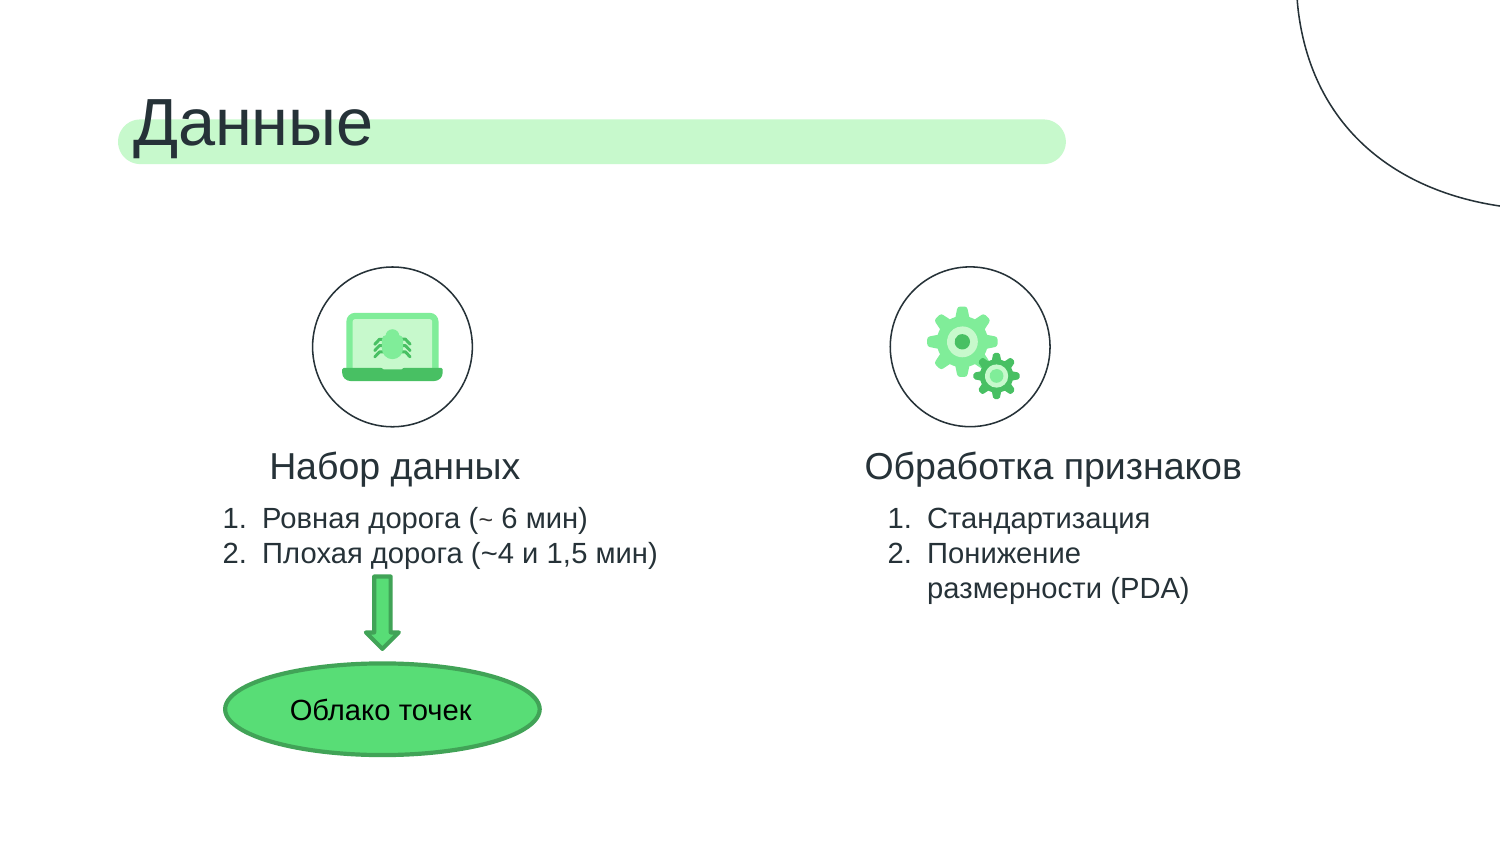

# Данные

Набор данных
Обработка признаков
Стандартизация
Понижение размерности (PDA)

Ровная дорога (~ 6 мин)
Плохая дорога (~4 и 1,5 мин)

Облако точек